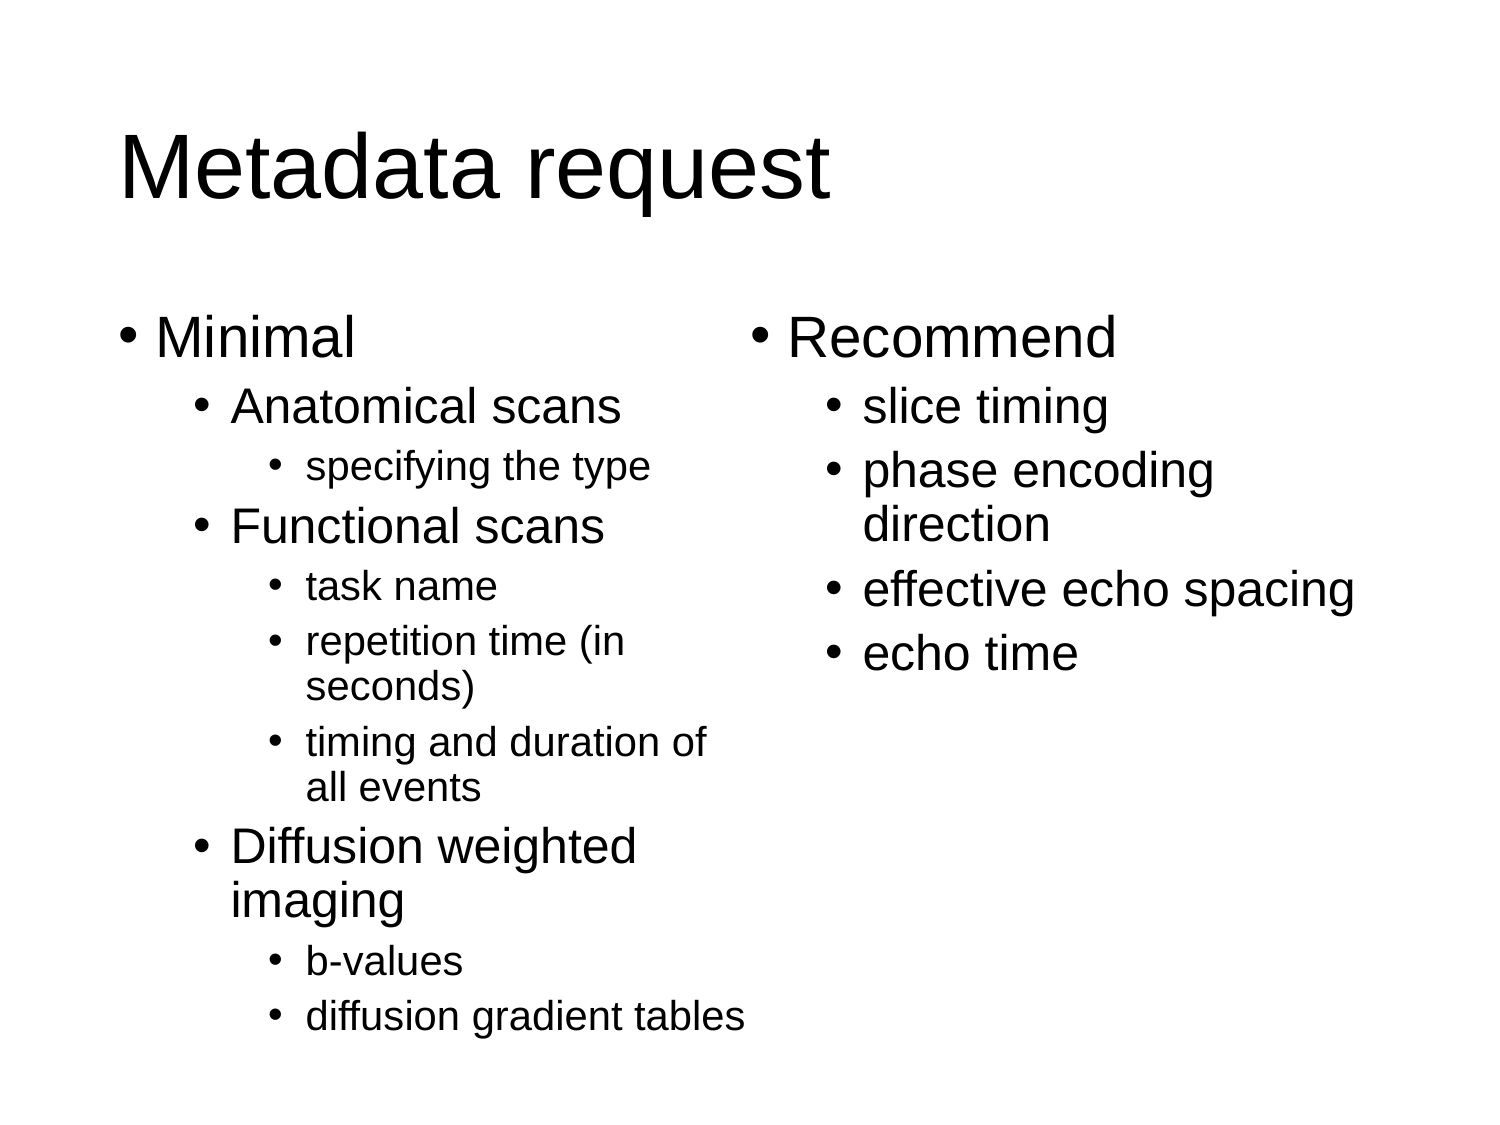

# Metadata request
Minimal
Anatomical scans
specifying the type
Functional scans
task name
repetition time (in seconds)
timing and duration of all events
Diffusion weighted imaging
b-values
diffusion gradient tables
Recommend
slice timing
phase encoding direction
effective echo spacing
echo time